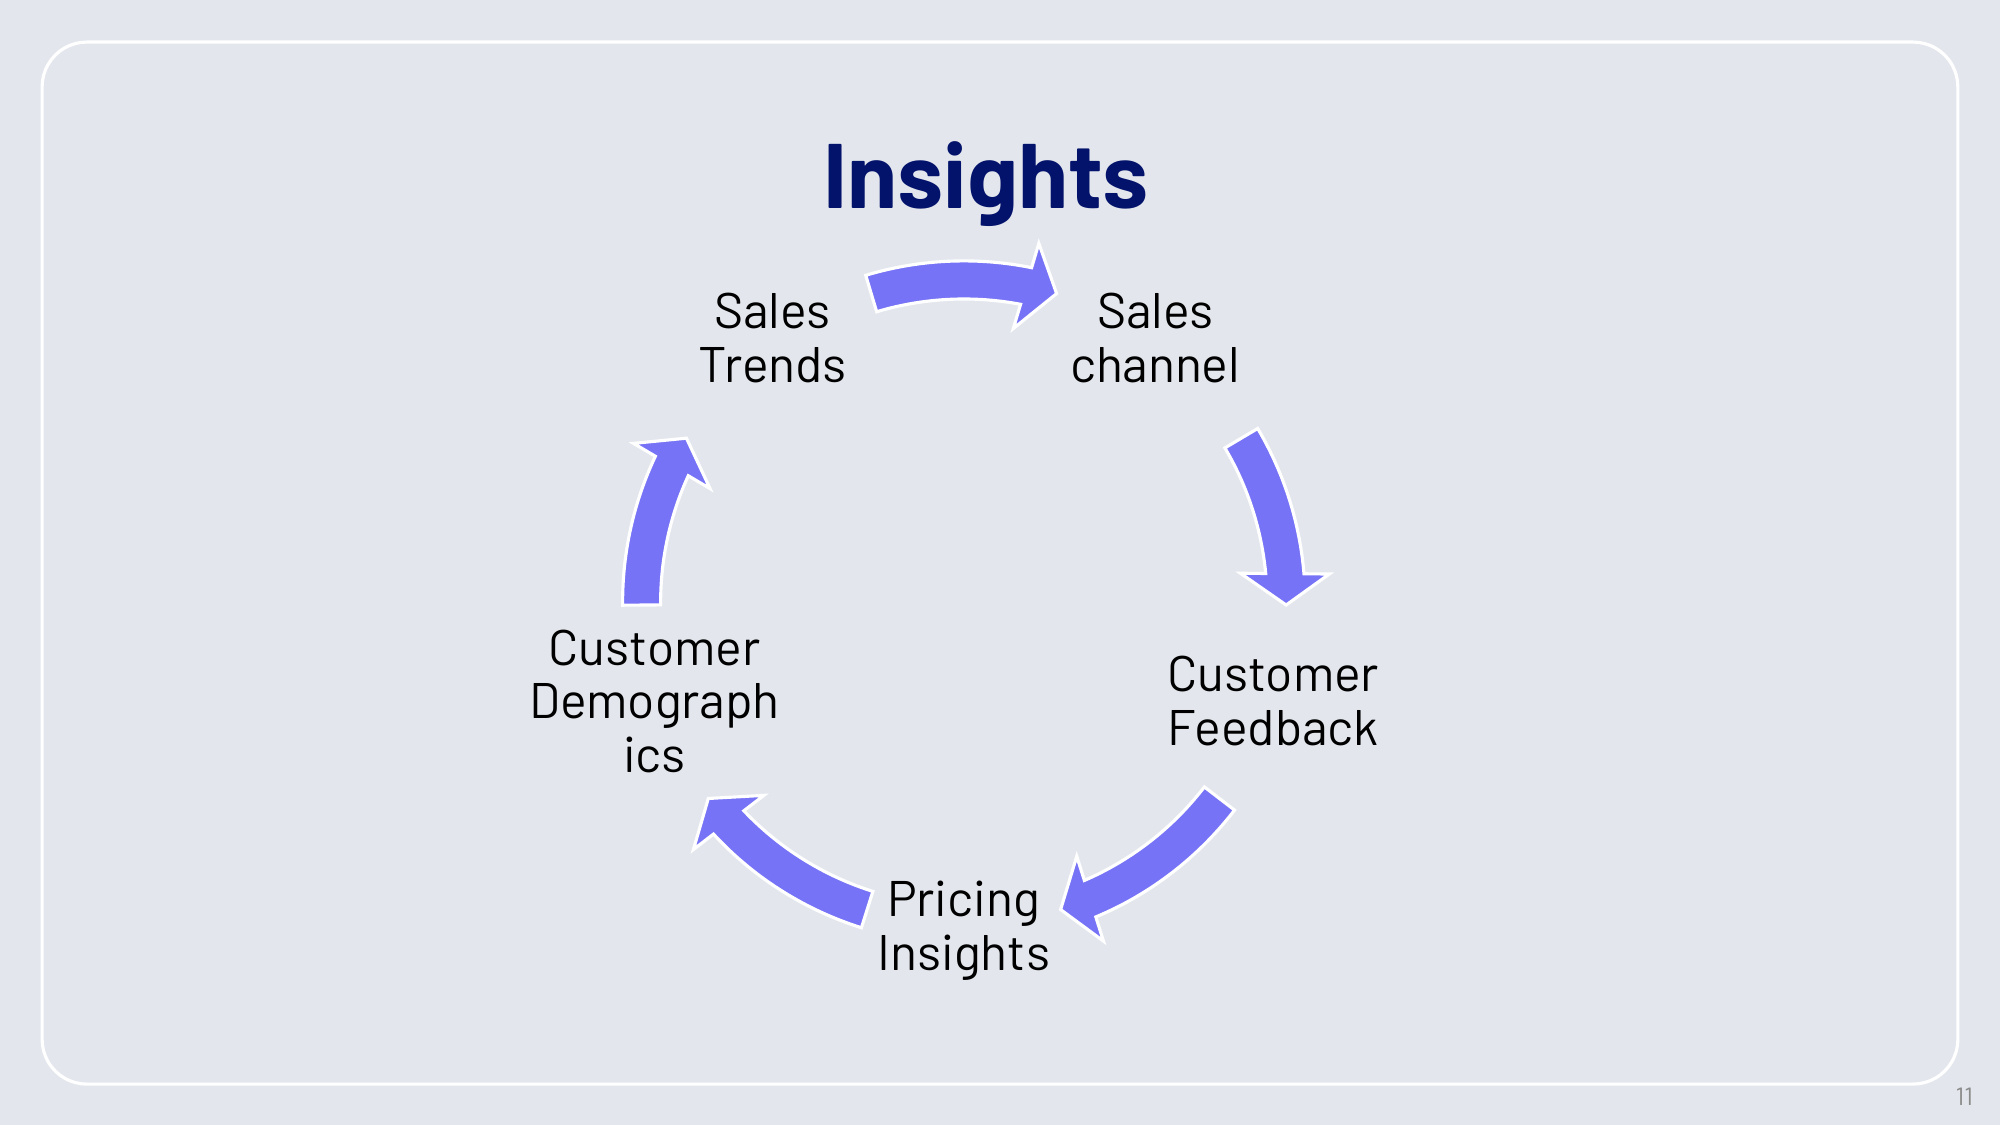

# Insights
Sales channel
Customer Feedback
Pricing Insights
Customer Demographics
Sales Trends
11